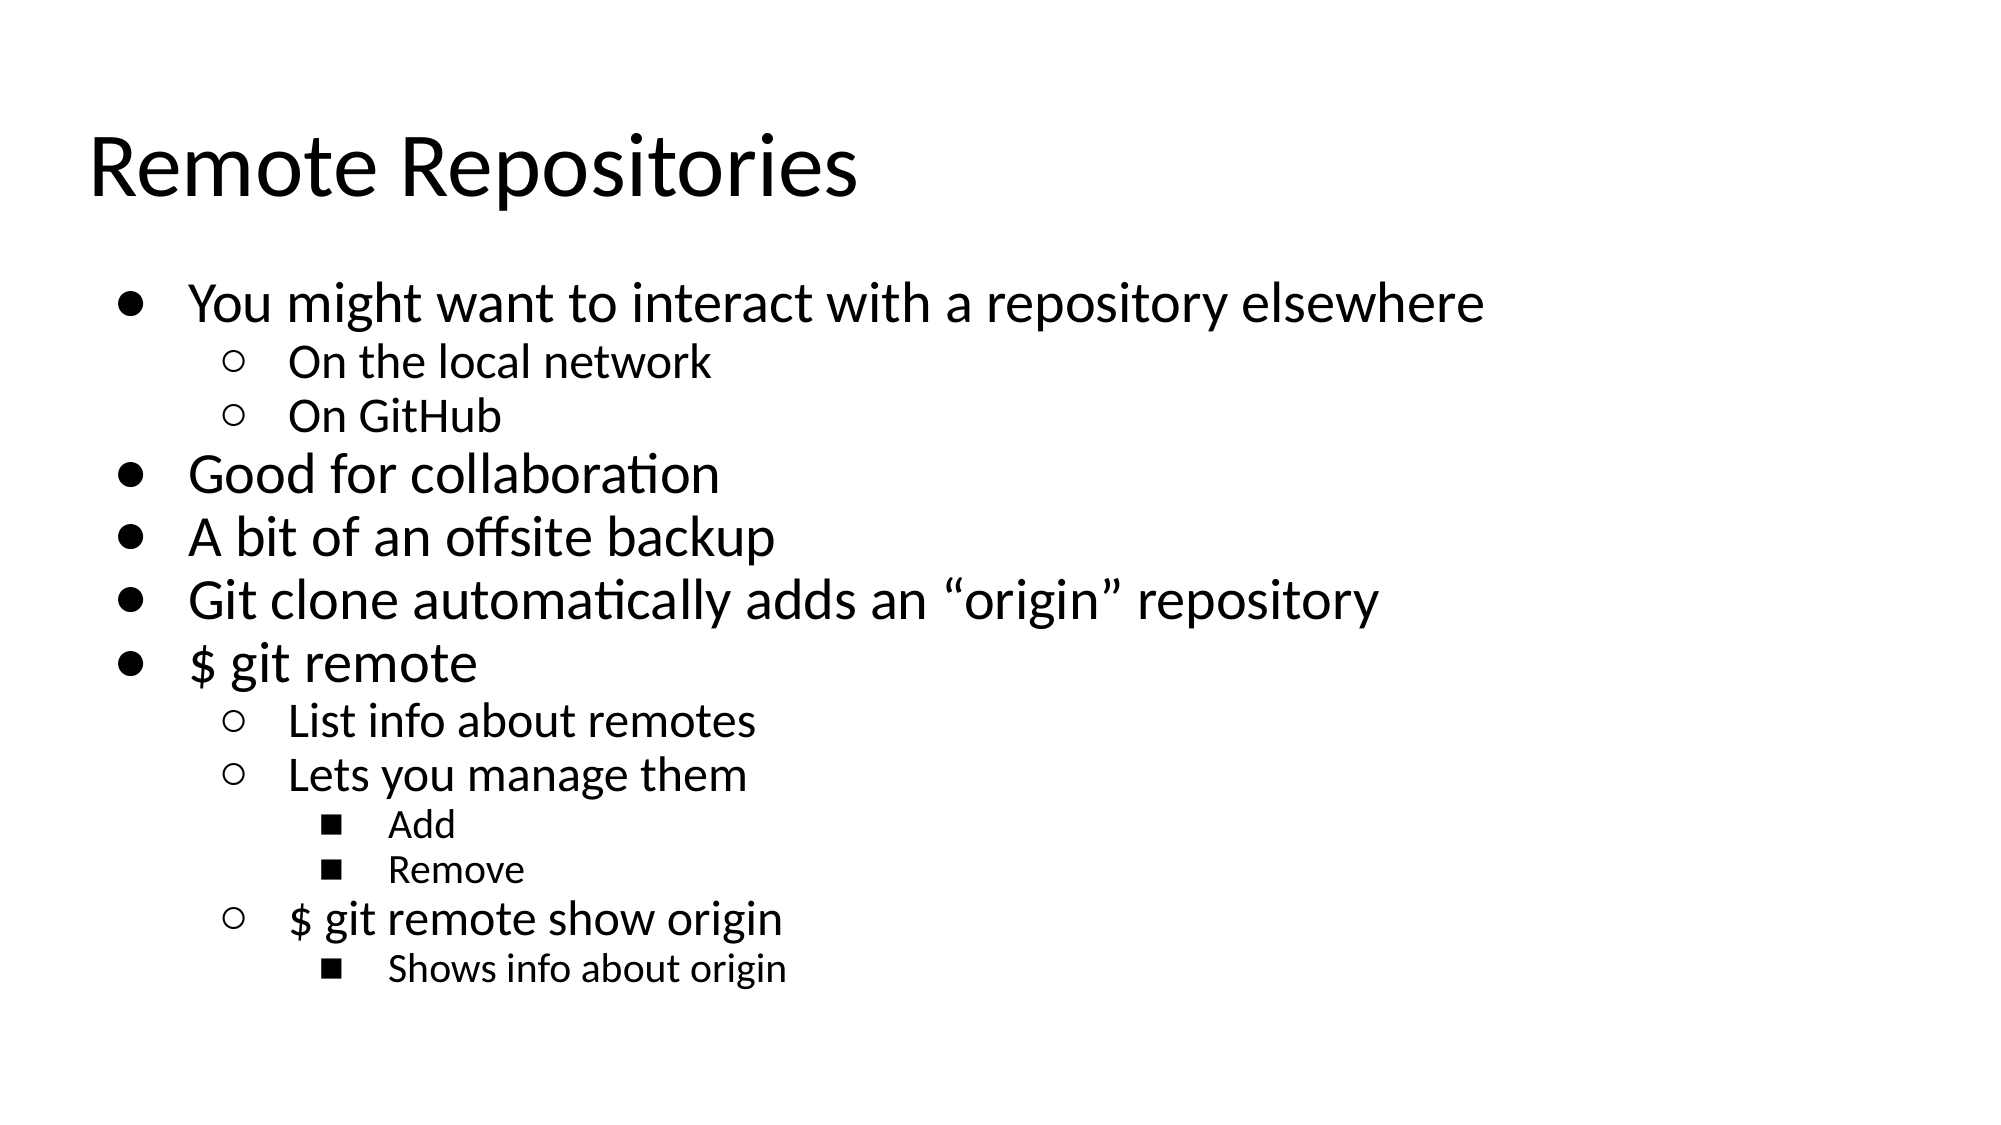

# Remote Repositories
You might want to interact with a repository elsewhere
On the local network
On GitHub
Good for collaboration
A bit of an offsite backup
Git clone automatically adds an “origin” repository
$ git remote
List info about remotes
Lets you manage them
Add
Remove
$ git remote show origin
Shows info about origin